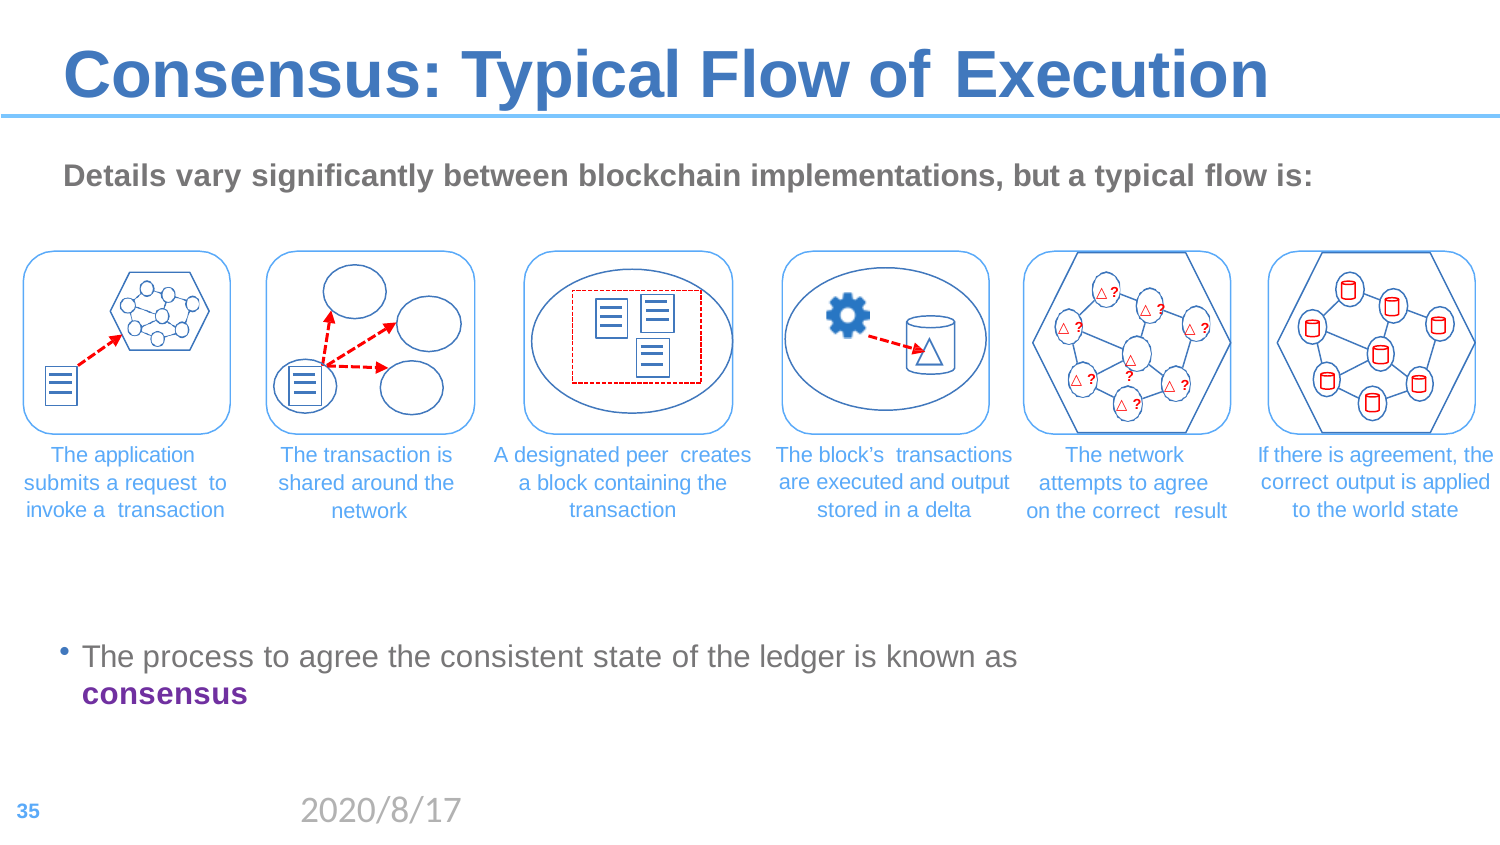

# Consensus: Typical Flow of Execution
Details vary significantly between blockchain implementations, but a typical flow is:

△?
△?

△?

△?

△

△ ?

△?

△?

△?

The application  submits a request  to invoke a  transaction
The transaction is  shared around the  network
A designated peer  creates a block containing the transaction
The network  attempts to agree  on the correct   result
If there is agreement, the correct output is applied to the world state
The block’s  transactions are executed and output stored in a delta
The process to agree the consistent state of the ledger is known as consensus
2020/8/17
35